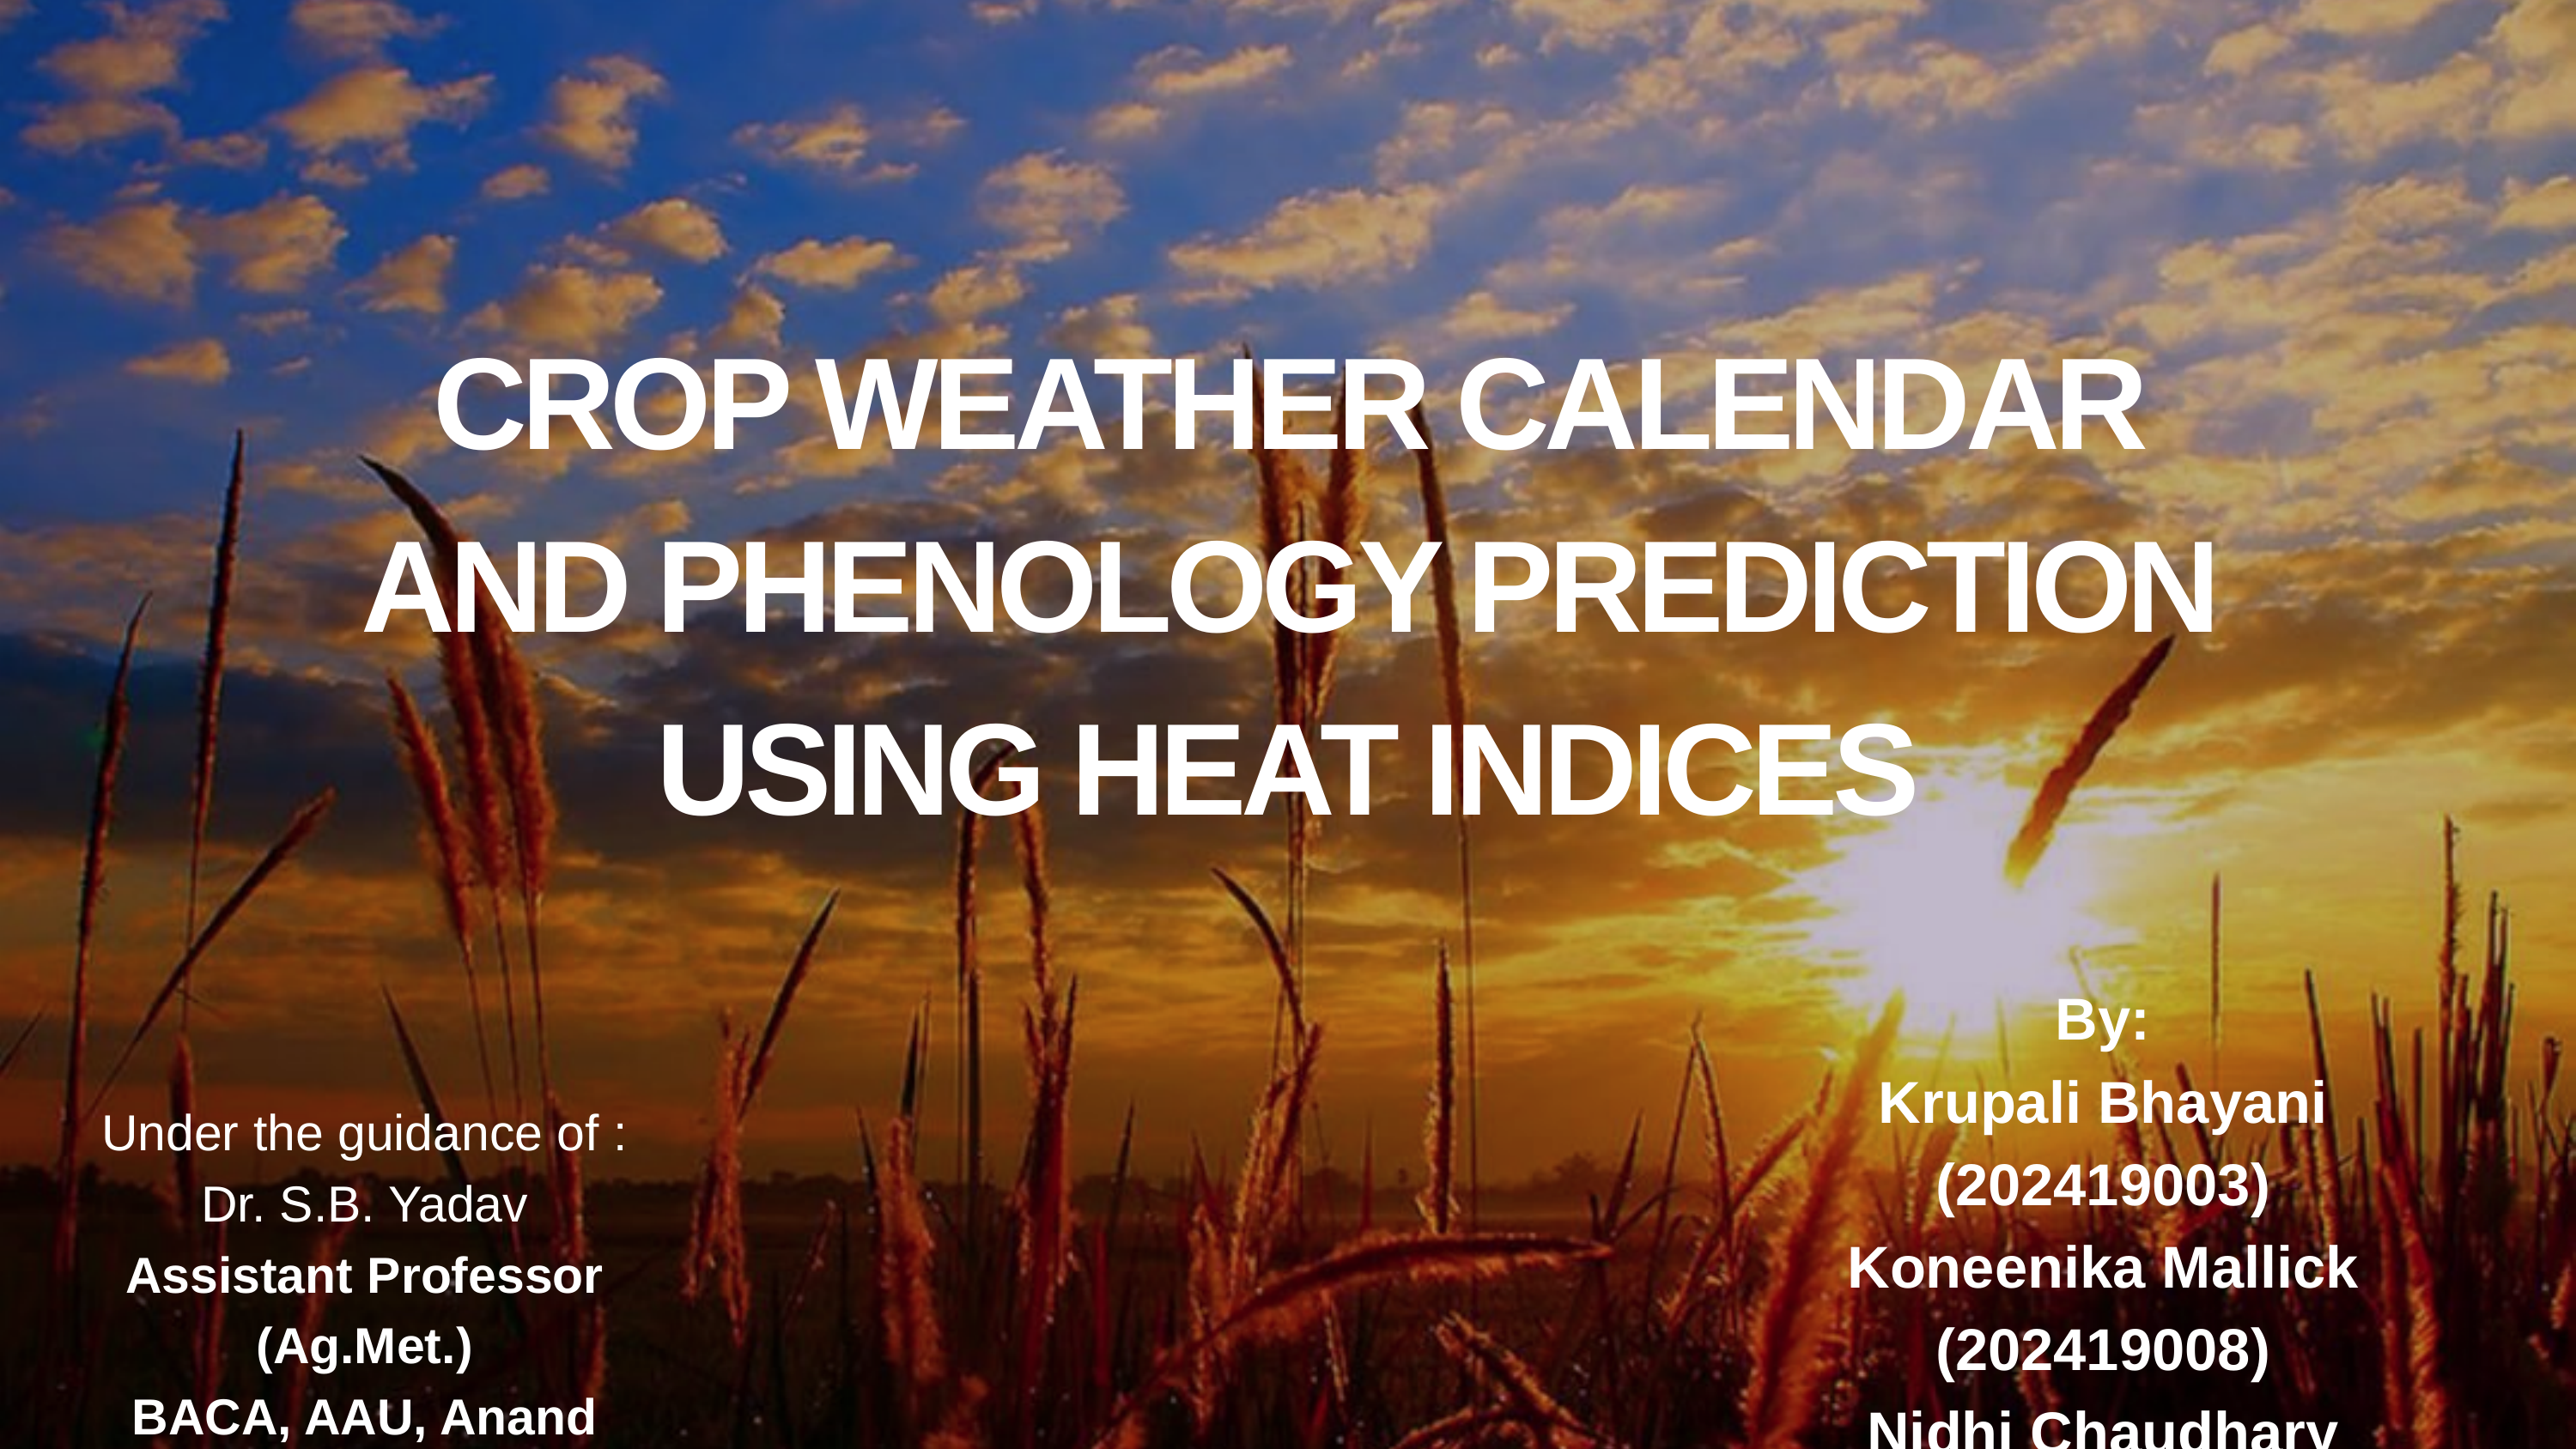

CROP WEATHER CALENDAR AND PHENOLOGY PREDICTION USING HEAT INDICES
By:
Krupali Bhayani (202419003)
Koneenika Mallick (202419008)
Nidhi Chaudhary (202419004)
Under the guidance of :
Dr. S.B. Yadav
Assistant Professor (Ag.Met.)
BACA, AAU, Anand